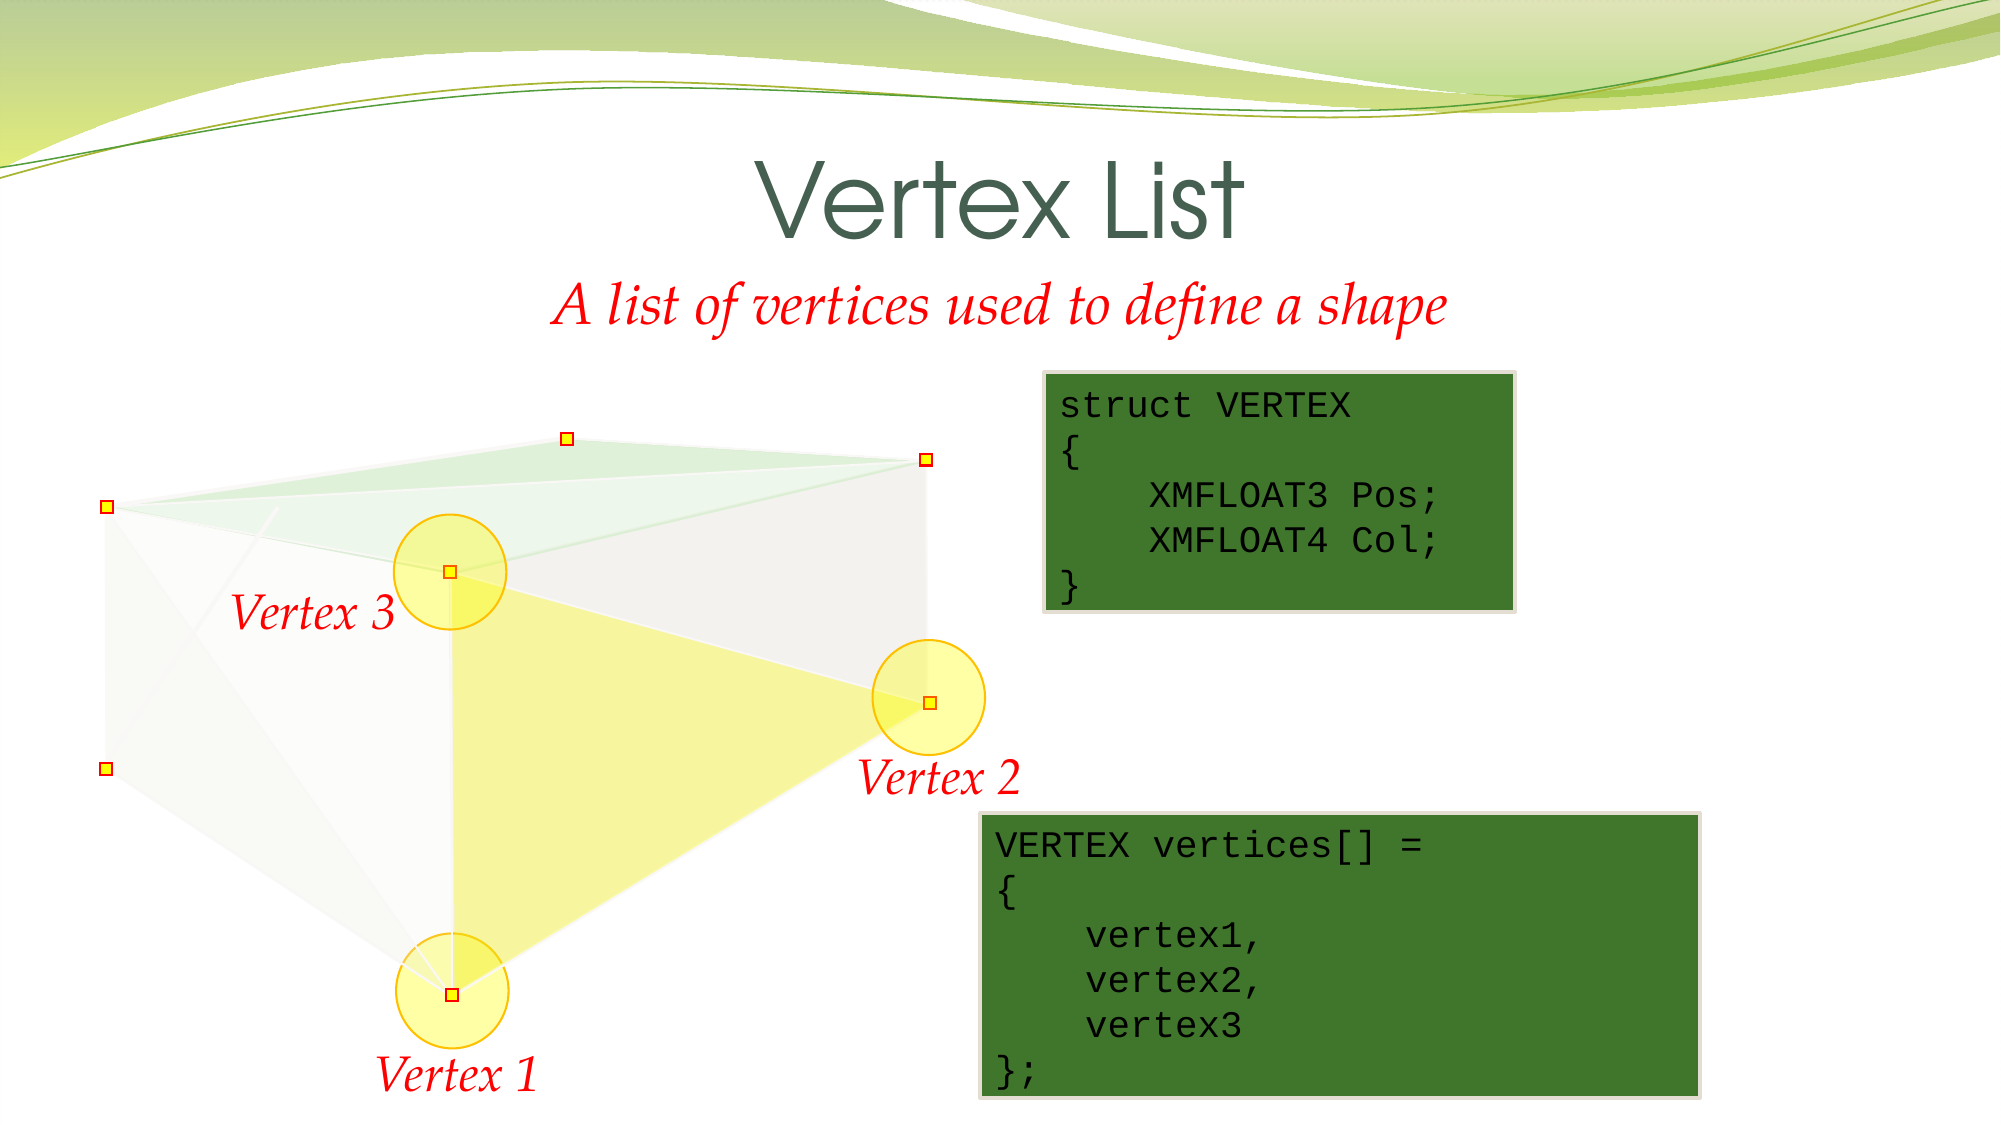

# Vertex List
A list of vertices used to define a shape
struct VERTEX
{
    XMFLOAT3 Pos;
    XMFLOAT4 Col;
}

Vertex 3

Vertex 2
VERTEX vertices[] =
{
    vertex1,
    vertex2,
    vertex3
};

Vertex 1